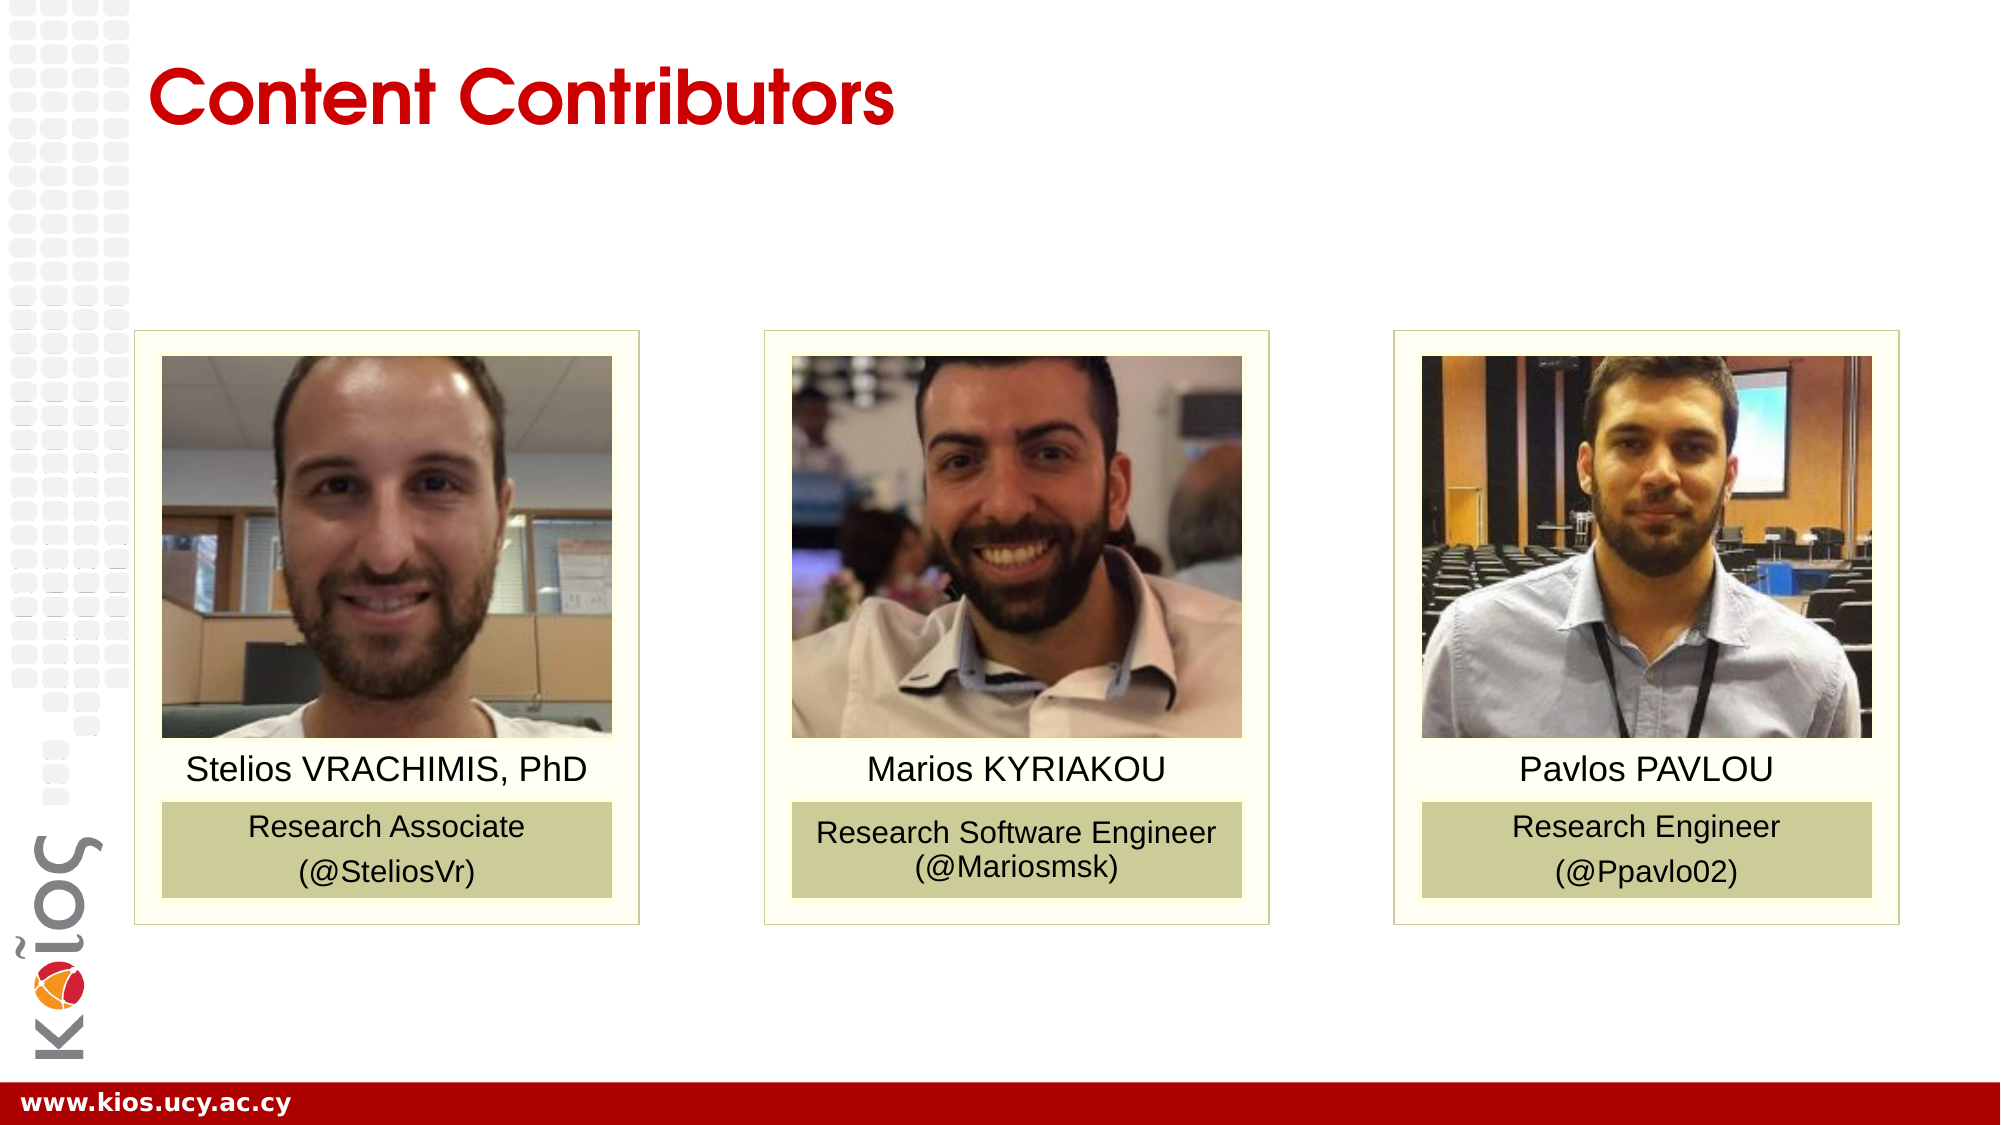

# Content Contributors
Research Associate
(@SteliosVr)
Stelios VRACHIMIS, PhD
Research Software Engineer
(@Mariosmsk)
Marios KYRIAKOU
Research Engineer
(@Ppavlo02)
Pavlos PAVLOU